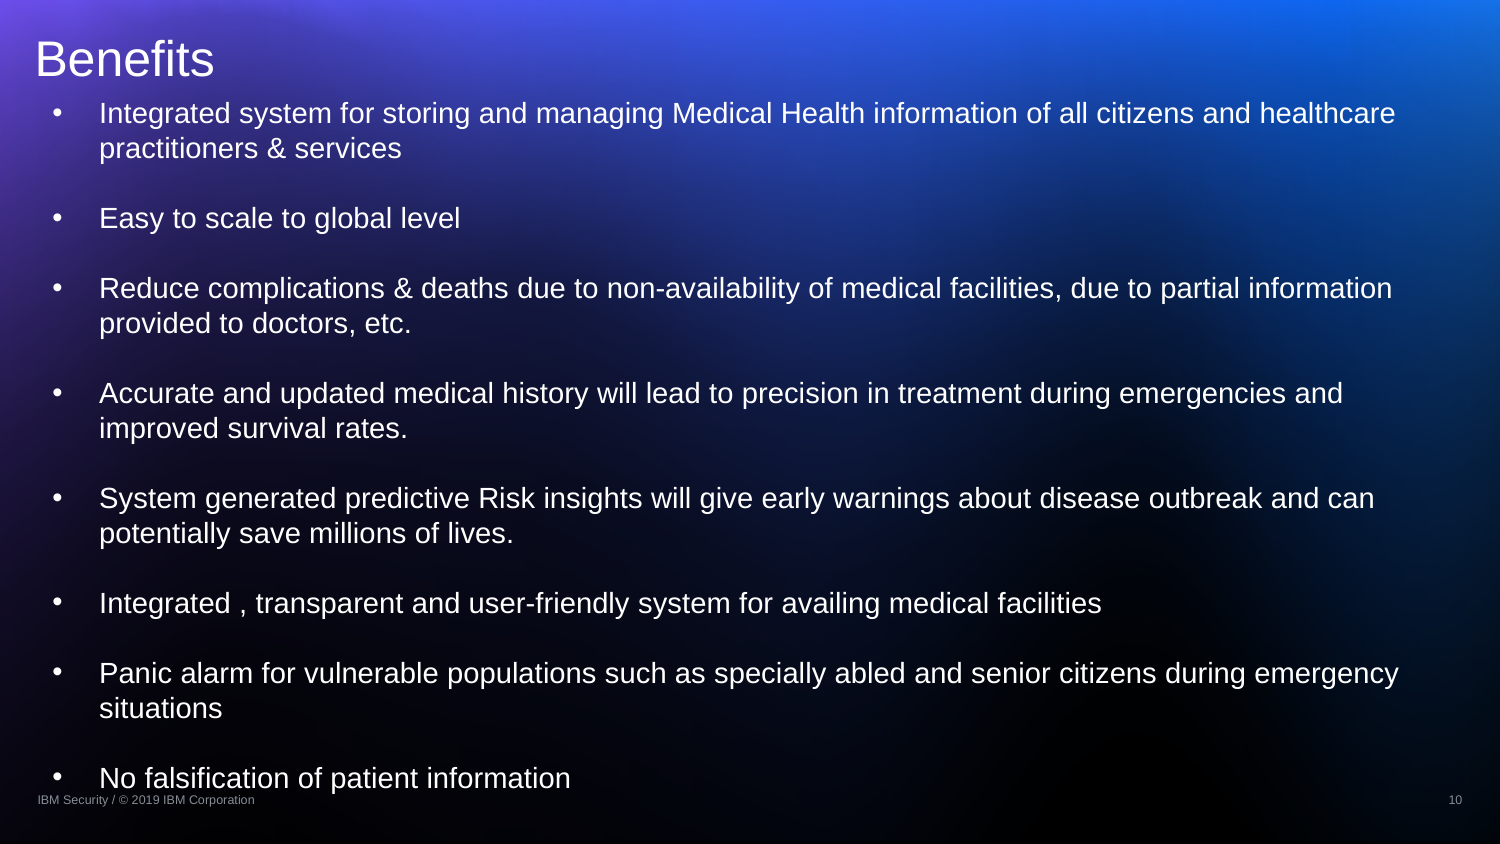

# Benefits
Integrated system for storing and managing Medical Health information of all citizens and healthcare practitioners & services

Easy to scale to global level

Reduce complications & deaths due to non-availability of medical facilities, due to partial information provided to doctors, etc.

Accurate and updated medical history will lead to precision in treatment during emergencies and improved survival rates.

System generated predictive Risk insights will give early warnings about disease outbreak and can potentially save millions of lives.

Integrated , transparent and user-friendly system for availing medical facilities
Panic alarm for vulnerable populations such as specially abled and senior citizens during emergency situations

No falsification of patient information

10
IBM Security / © 2019 IBM Corporation